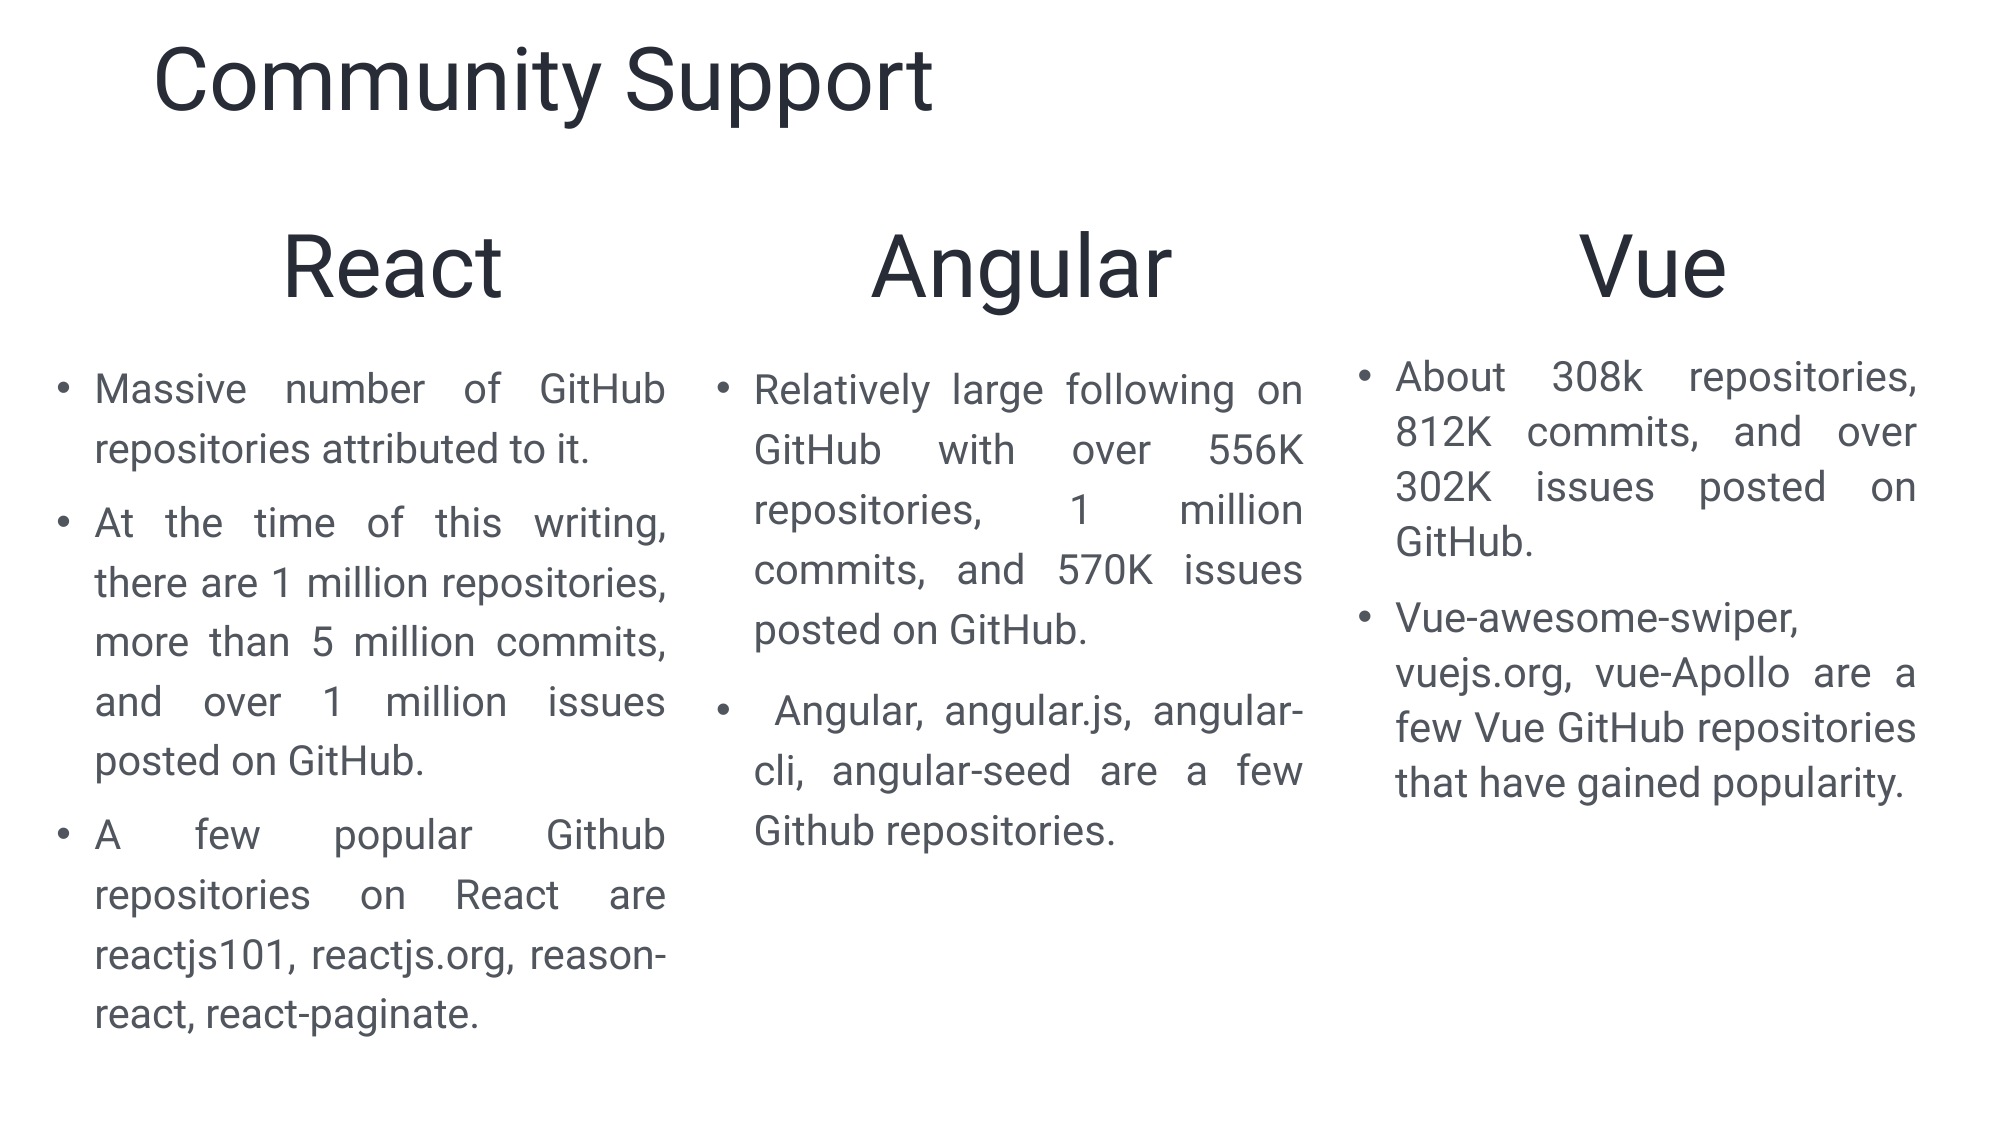

# Community Support
Vue
Angular
React
About 308k repositories, 812K commits, and over 302K issues posted on GitHub.
Vue-awesome-swiper, vuejs.org, vue-Apollo are a few Vue GitHub repositories that have gained popularity.
Massive number of GitHub repositories attributed to it.
At the time of this writing, there are 1 million repositories, more than 5 million commits, and over 1 million issues posted on GitHub.
A few popular Github repositories on React are reactjs101, reactjs.org, reason-react, react-paginate.
Relatively large following on GitHub with over 556K repositories, 1 million commits, and 570K issues posted on GitHub.
 Angular, angular.js, angular-cli, angular-seed are a few Github repositories.